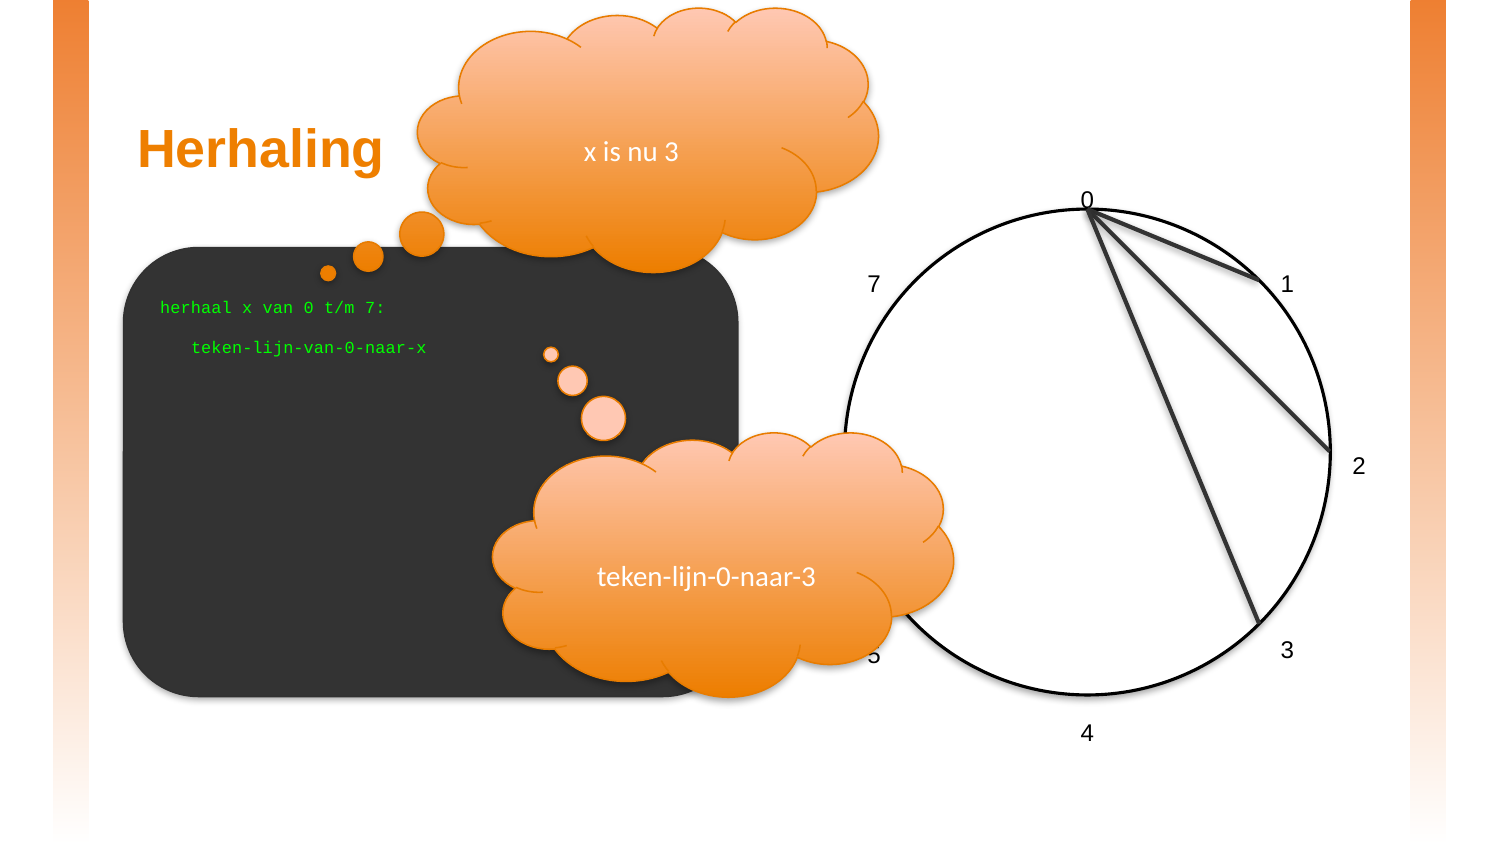

x is nu 3
# Herhaling
0

7
1
2
6
3
5
4

herhaal x van 0 t/m 7:
   teken-lijn-van-0-naar-x

teken-lijn-0-naar-3